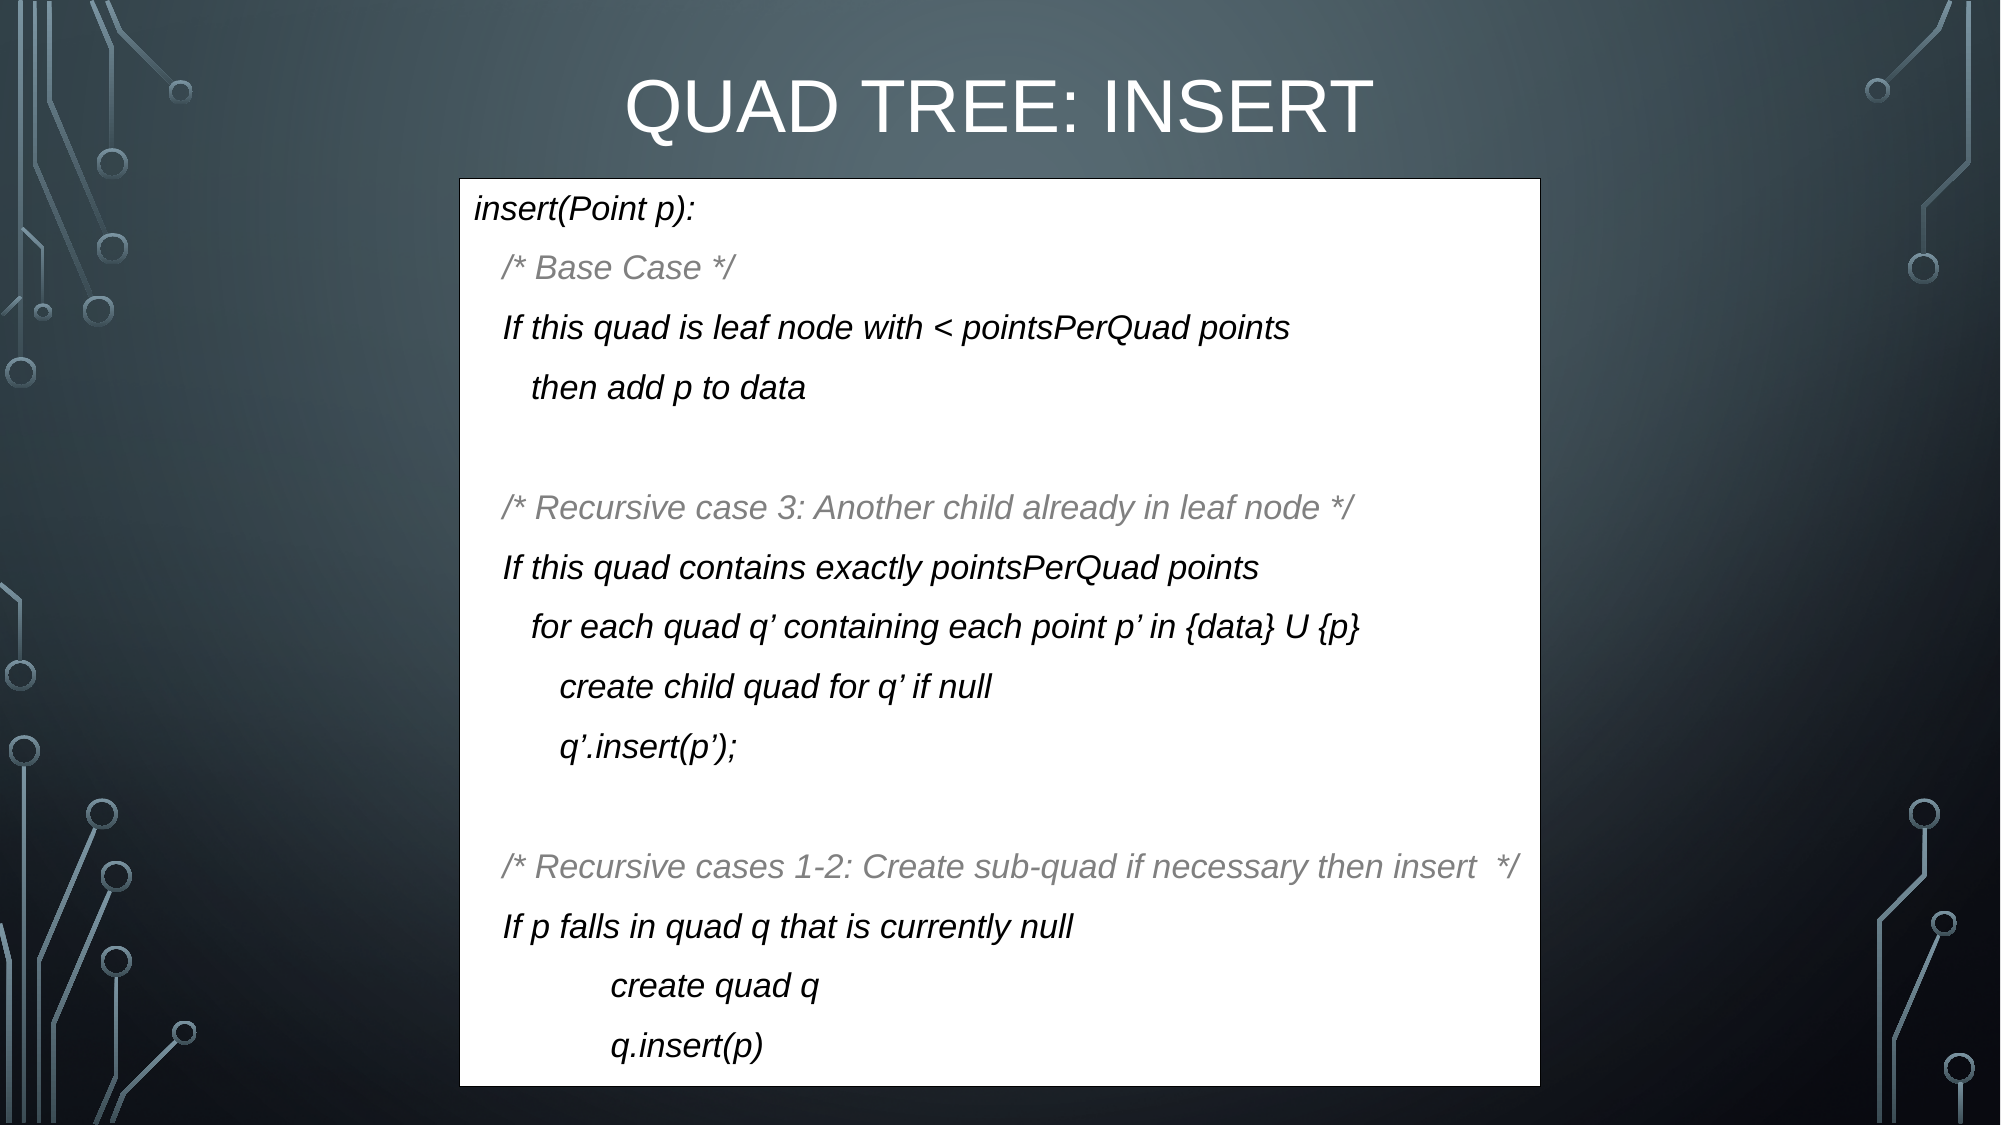

# Quad Tree: Insert
insert(Point p):
   /* Base Case */
   If this quad is leaf node with < pointsPerQuad points
      then add p to data

   /* Recursive case 3: Another child already in leaf node */
   If this quad contains exactly pointsPerQuad points
      for each quad q’ containing each point p’ in {data} U {p}
         create child quad for q’ if null
         q’.insert(p’);

   /* Recursive cases 1-2: Create sub-quad if necessary then insert  */
   If p falls in quad q that is currently null
	create quad q
   	q.insert(p)